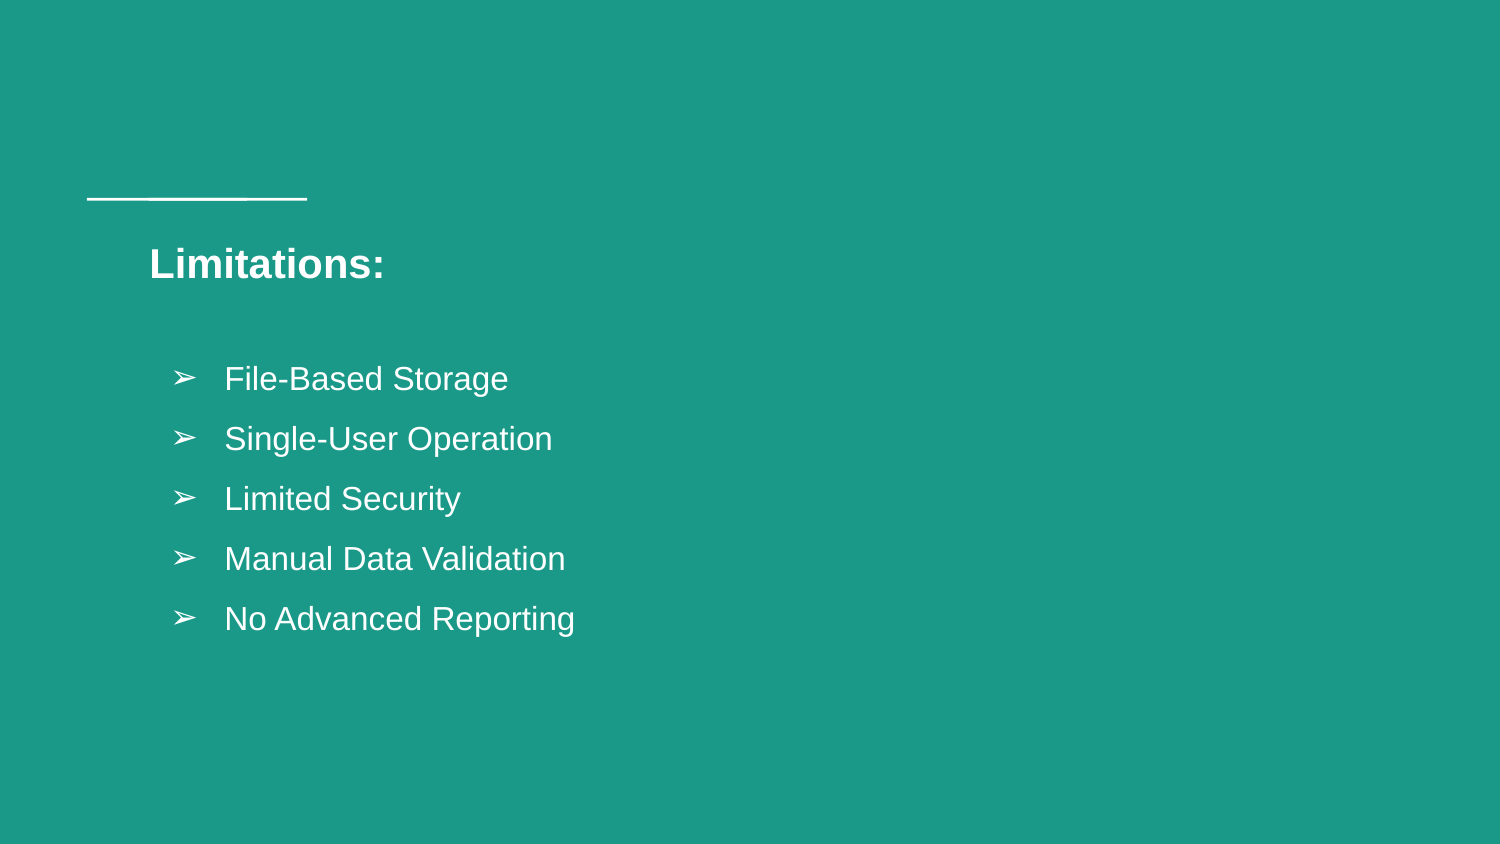

Limitations:

File-Based Storage
Single-User Operation
Limited Security
Manual Data Validation
No Advanced Reporting